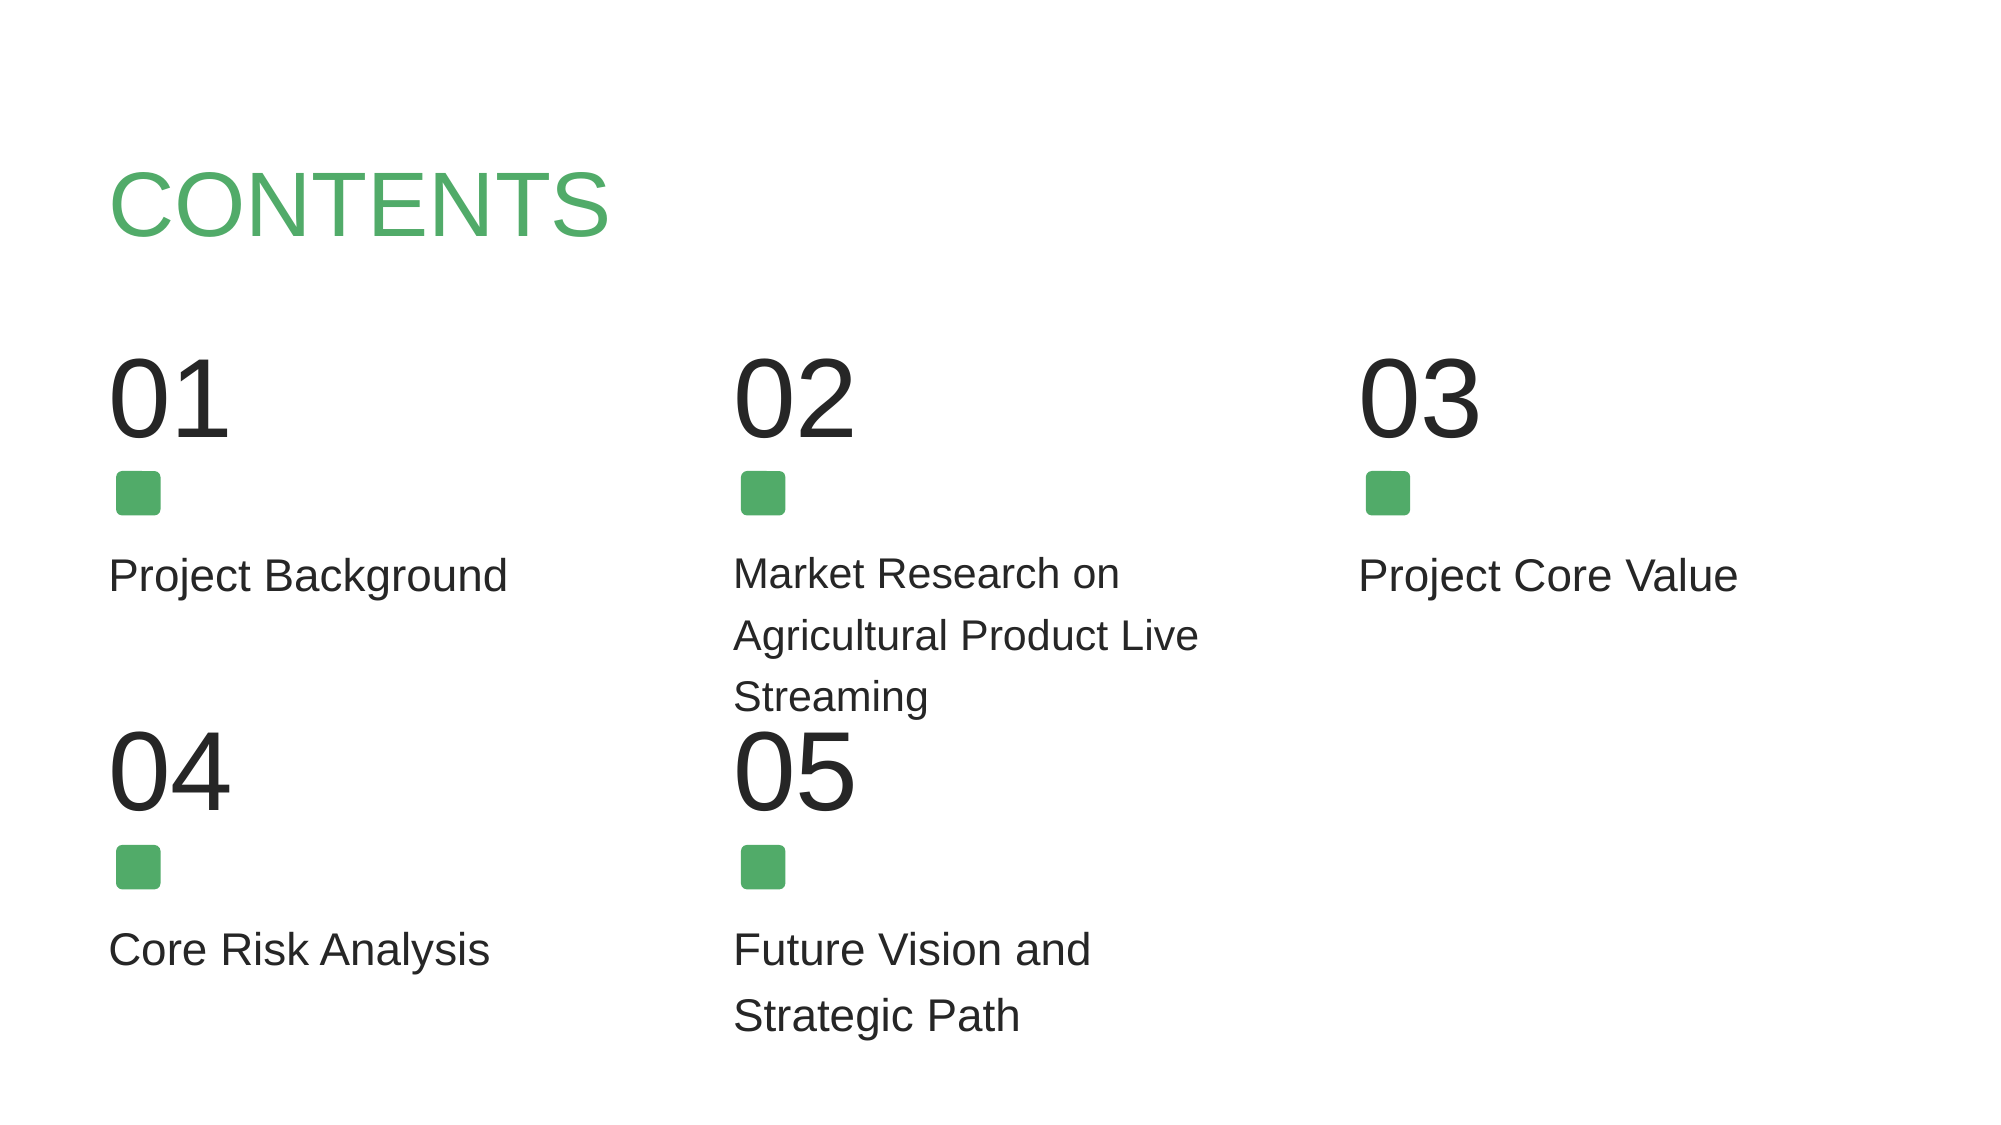

CONTENTS
01
02
03

Project Background
Market Research on Agricultural Product Live Streaming
Project Core Value
04
05

Core Risk Analysis
Future Vision and Strategic Path